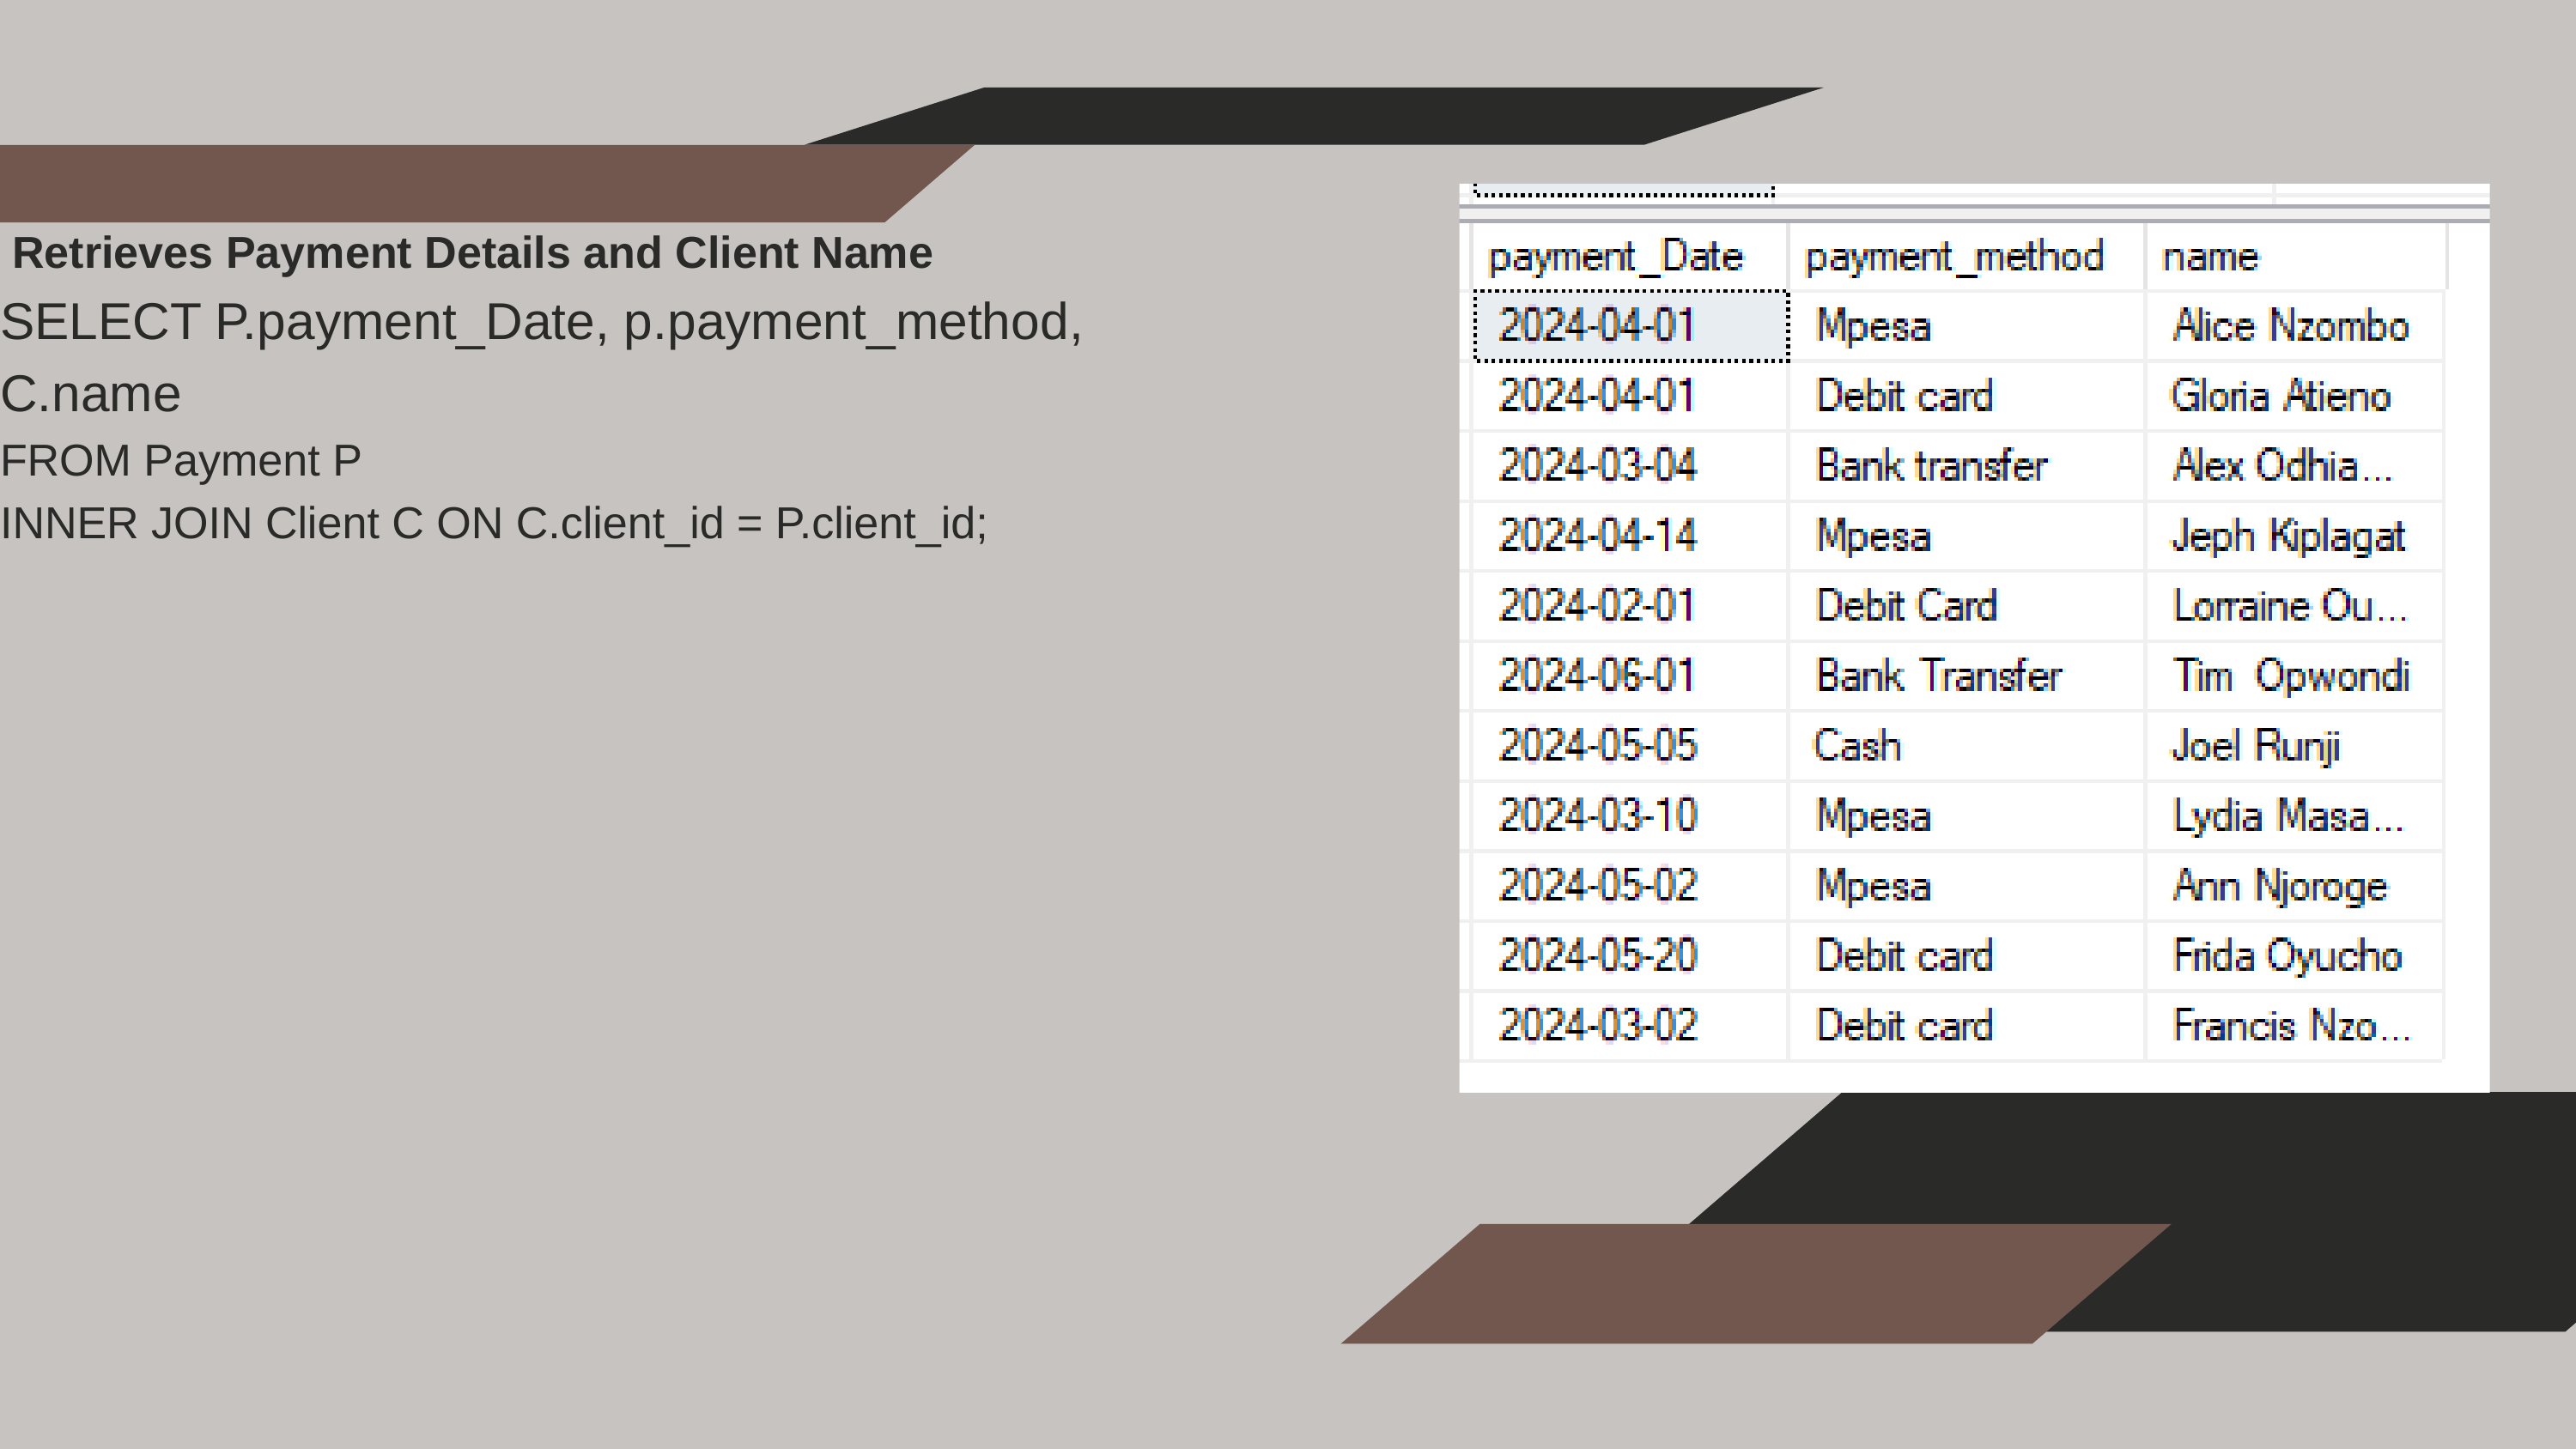

Retrieves Payment Details and Client Name
SELECT P.payment_Date, p.payment_method, C.name
FROM Payment P
INNER JOIN Client C ON C.client_id = P.client_id;